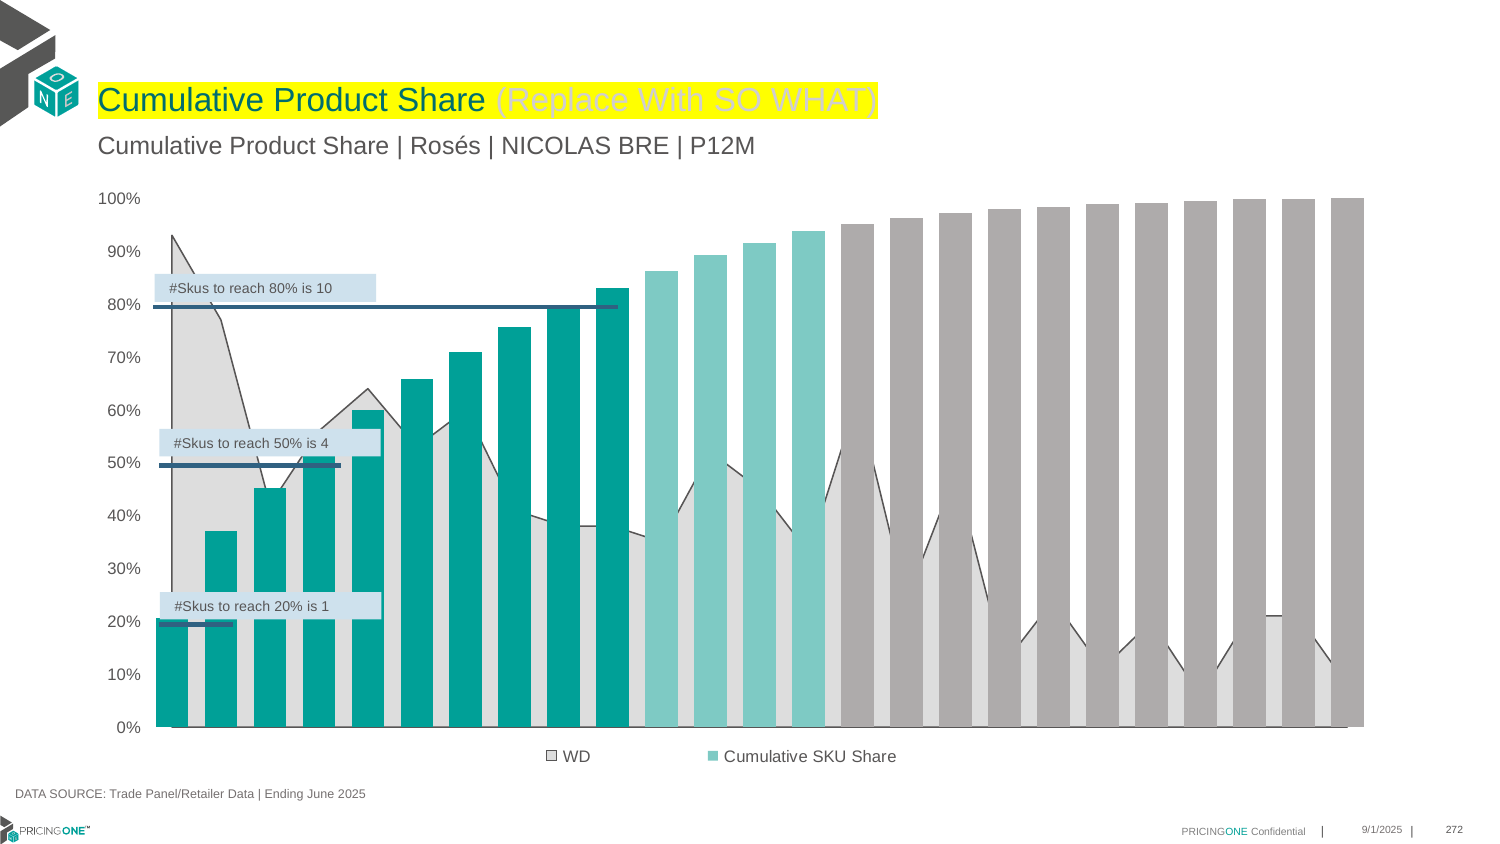

# Cumulative Product Share (Replace With SO WHAT)
Cumulative Product Share | Rosés | NICOLAS BRE | P12M

### Chart

| Category | WD | Cumulative SKU Share |
|---|---|---|
| Ruinart | 0.93 | 0.20619491083769514 |
| Demoiselle | 0.77 | 0.3700179004373145 |
| Laurent Per | 0.42 | 0.4517481249858383 |
| Nicolas | 0.56 | 0.5320735050868964 |
| Deutz | 0.64 | 0.6004123898216754 |
| Nicolas Feu | 0.53 | 0.6590306573312488 |
| Malard | 0.6 | 0.7092878345002607 |
| Besserat De | 0.41 | 0.7558742890807333 |
| Deutz | 0.38 | 0.7964108490245395 |
| Pommery | 0.38 | 0.8301044569823035 |
| Ruinart | 0.35 | 0.8617361158316906 |
| Ruinart | 0.52 | 0.8919176126707906 |
| Ruinart | 0.45 | 0.9152788163052592 |
| Besserat De | 0.33 | 0.9373031518364944 |
| Nicolas | 0.62 | 0.9512383024040969 |
| Nicolas | 0.24 | 0.9622504701697144 |
| Nicolas | 0.48 | 0.9727868035257066 |
| Laurent Per | 0.12 | 0.9793805089162306 |
| Demoiselle | 0.24 | 0.983889606416967 |
| Ruinart | 0.11 | 0.9882854100106497 |
| Bollinger | 0.2 | 0.9918201799107245 |
| Roederer | 0.06 | 0.9951283619966919 |
| Henriot | 0.21 | 0.997688804296105 |
| Ayala | 0.21 | 0.9991163075249813 |
| Lanson | 0.08 | 1.0 |
#Skus to reach 80% is 10
#Skus to reach 50% is 4
#Skus to reach 20% is 1
DATA SOURCE: Trade Panel/Retailer Data | Ending June 2025

9/1/2025
272